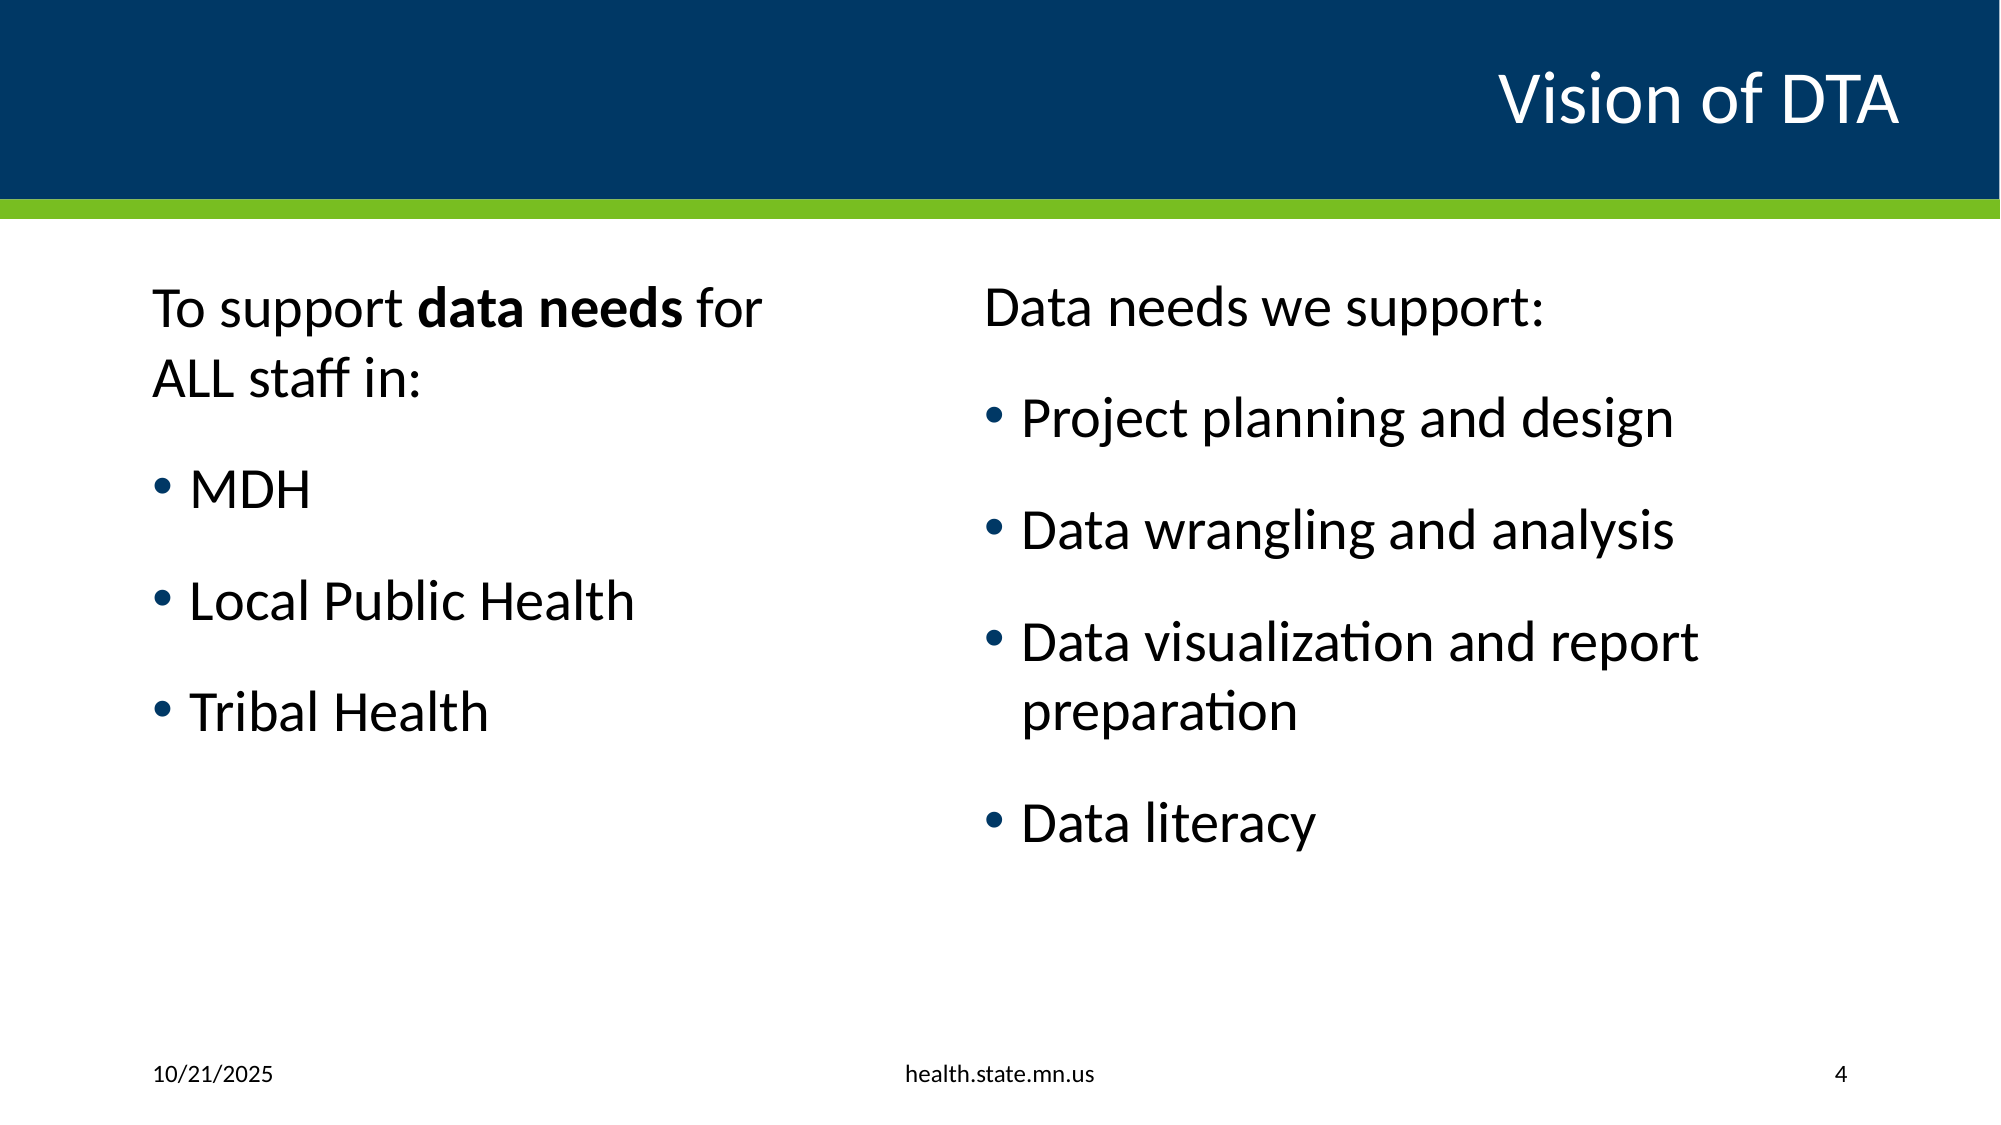

# Vision of DTA
Data needs we support:
Project planning and design
Data wrangling and analysis
Data visualization and report preparation
Data literacy
To support data needs for ALL staff in:
MDH
Local Public Health
Tribal Health

health.state.mn.us
10/21/2025
4